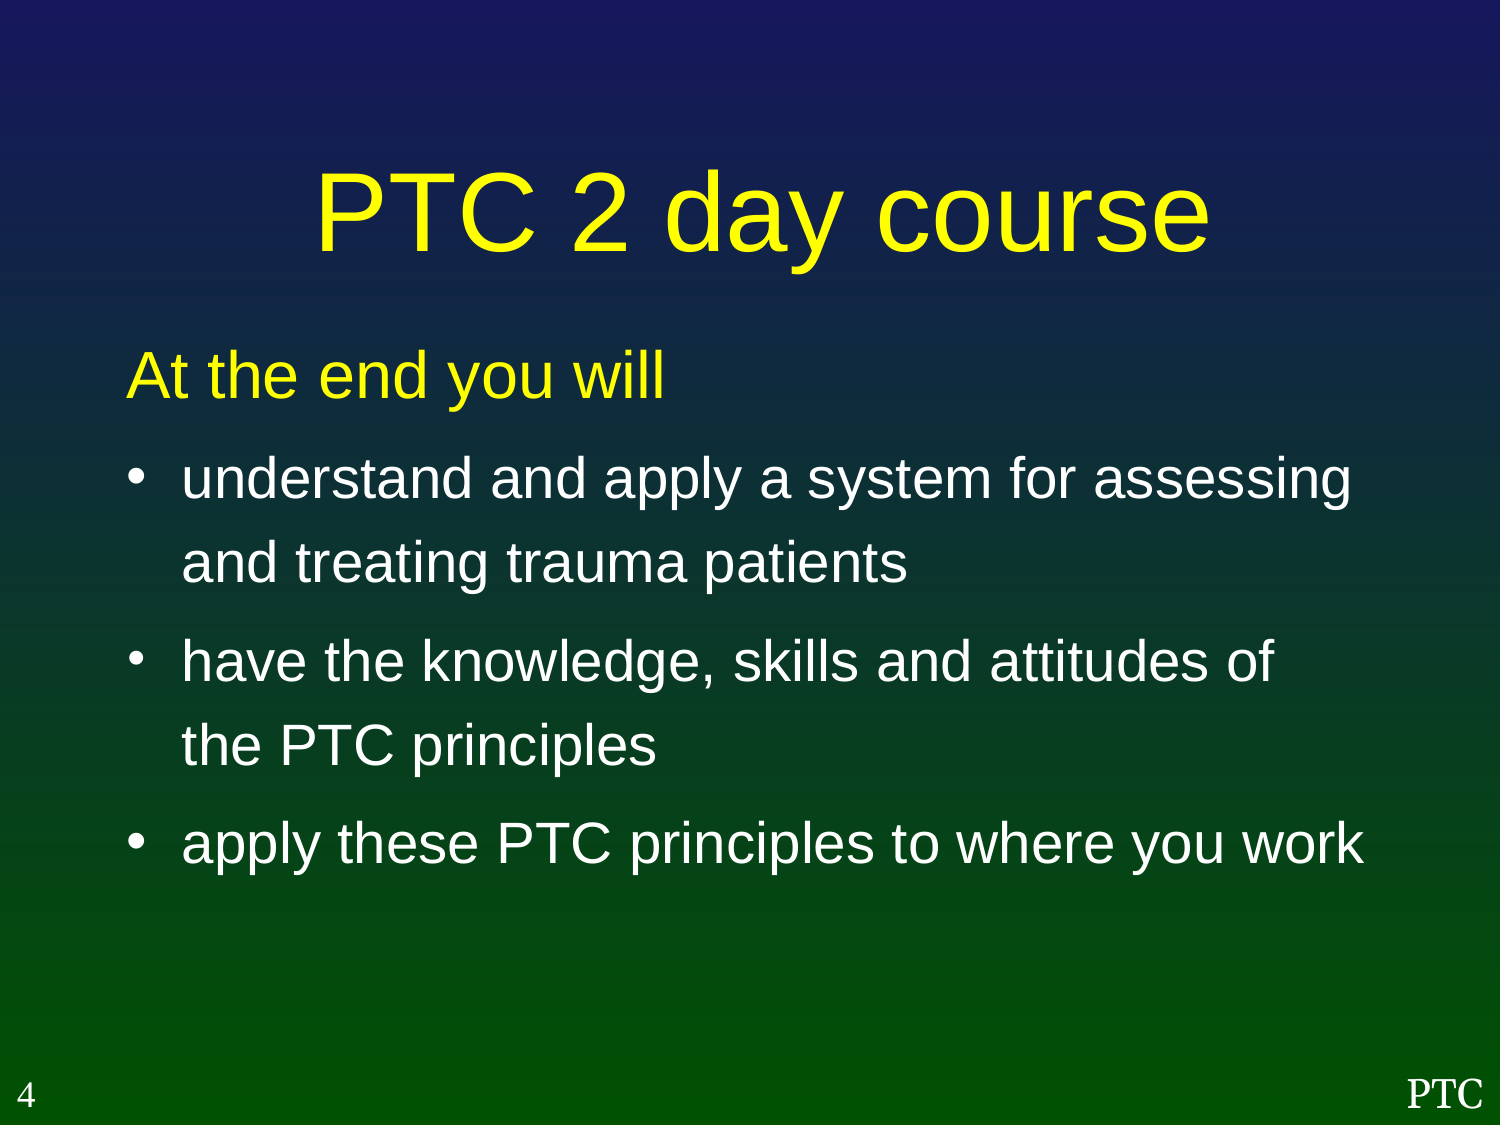

PTC 2 day course
At the end you will
understand and apply a system for assessing and treating trauma patients
have the knowledge, skills and attitudes of the PTC principles
apply these PTC principles to where you work
4